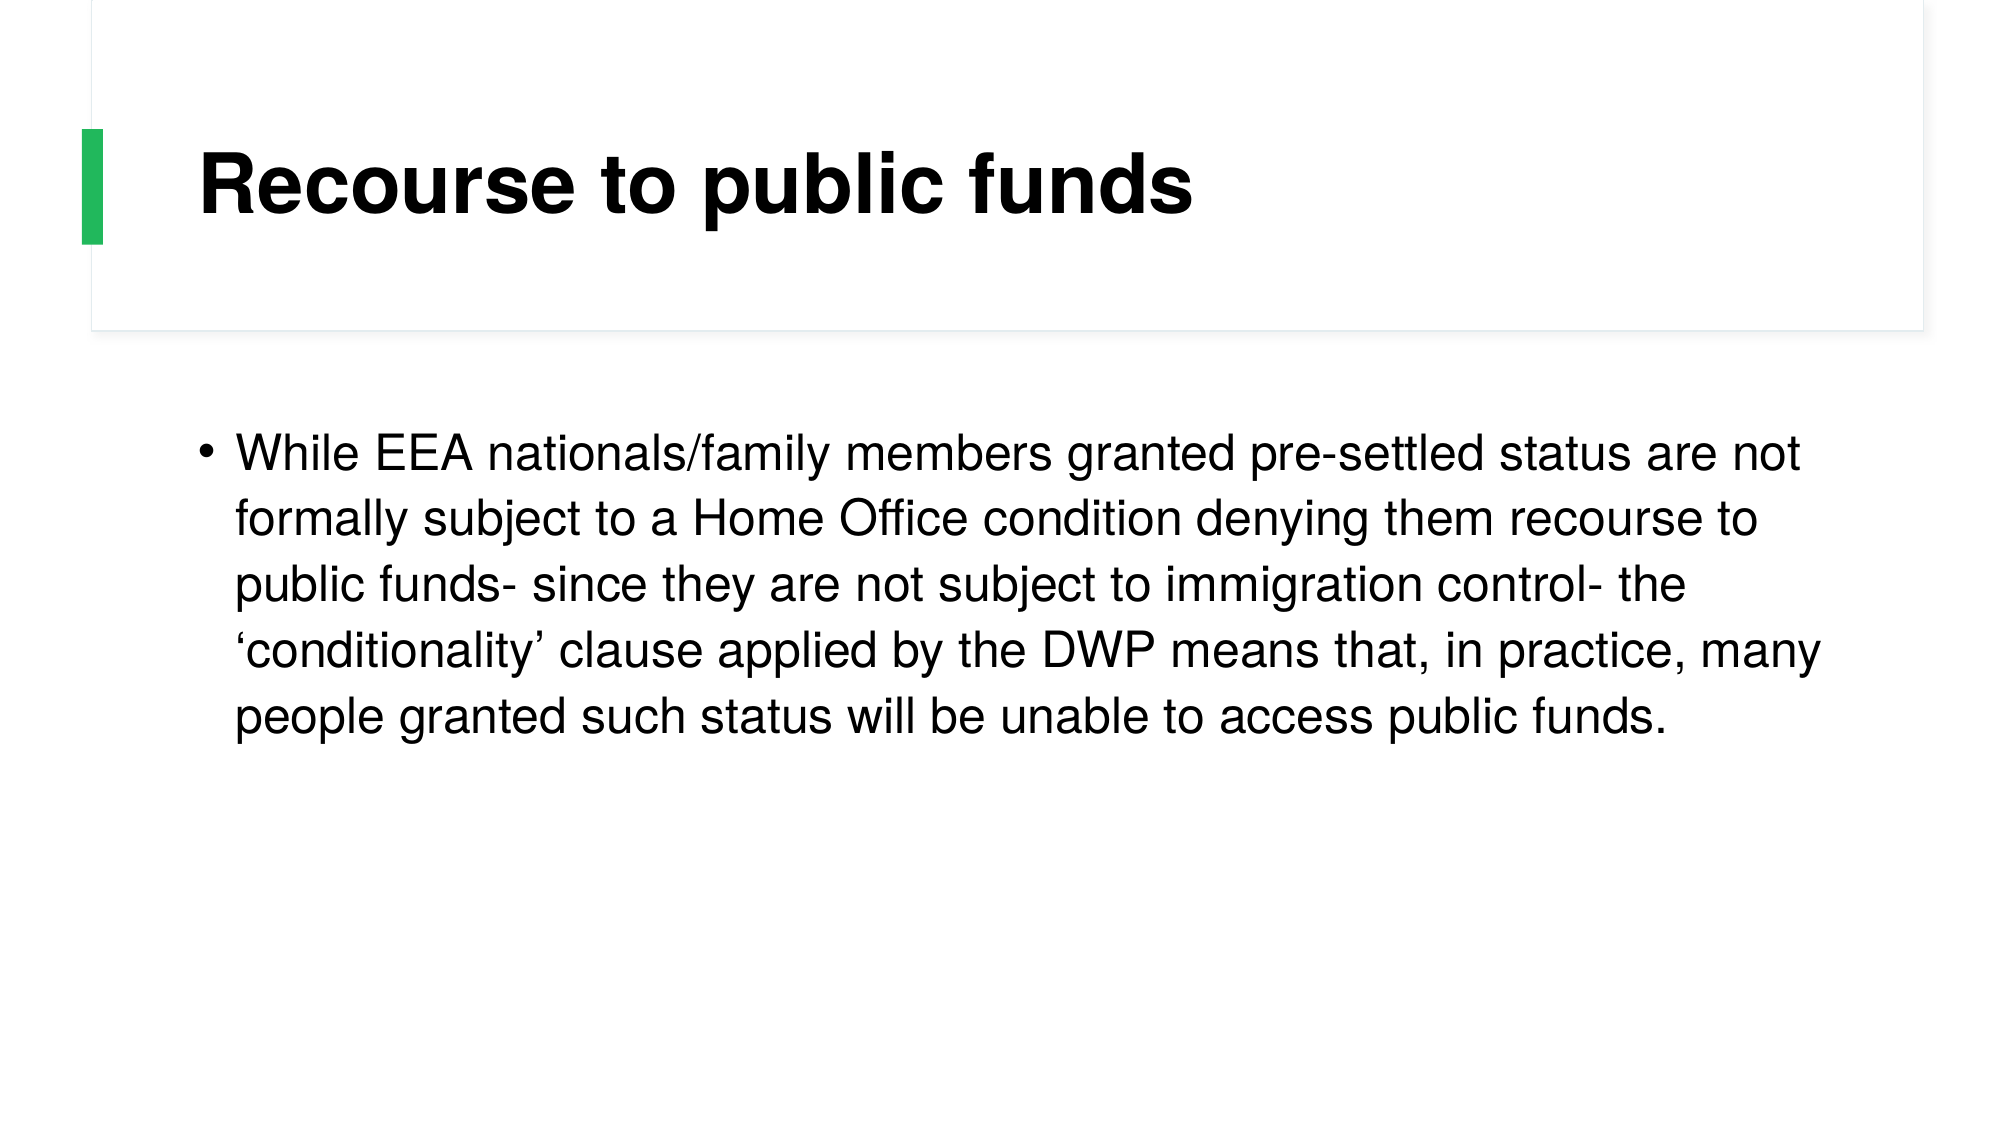

# Recourse to public funds
While EEA nationals/family members granted pre-settled status are not formally subject to a Home Office condition denying them recourse to public funds- since they are not subject to immigration control- the ‘conditionality’ clause applied by the DWP means that, in practice, many people granted such status will be unable to access public funds.